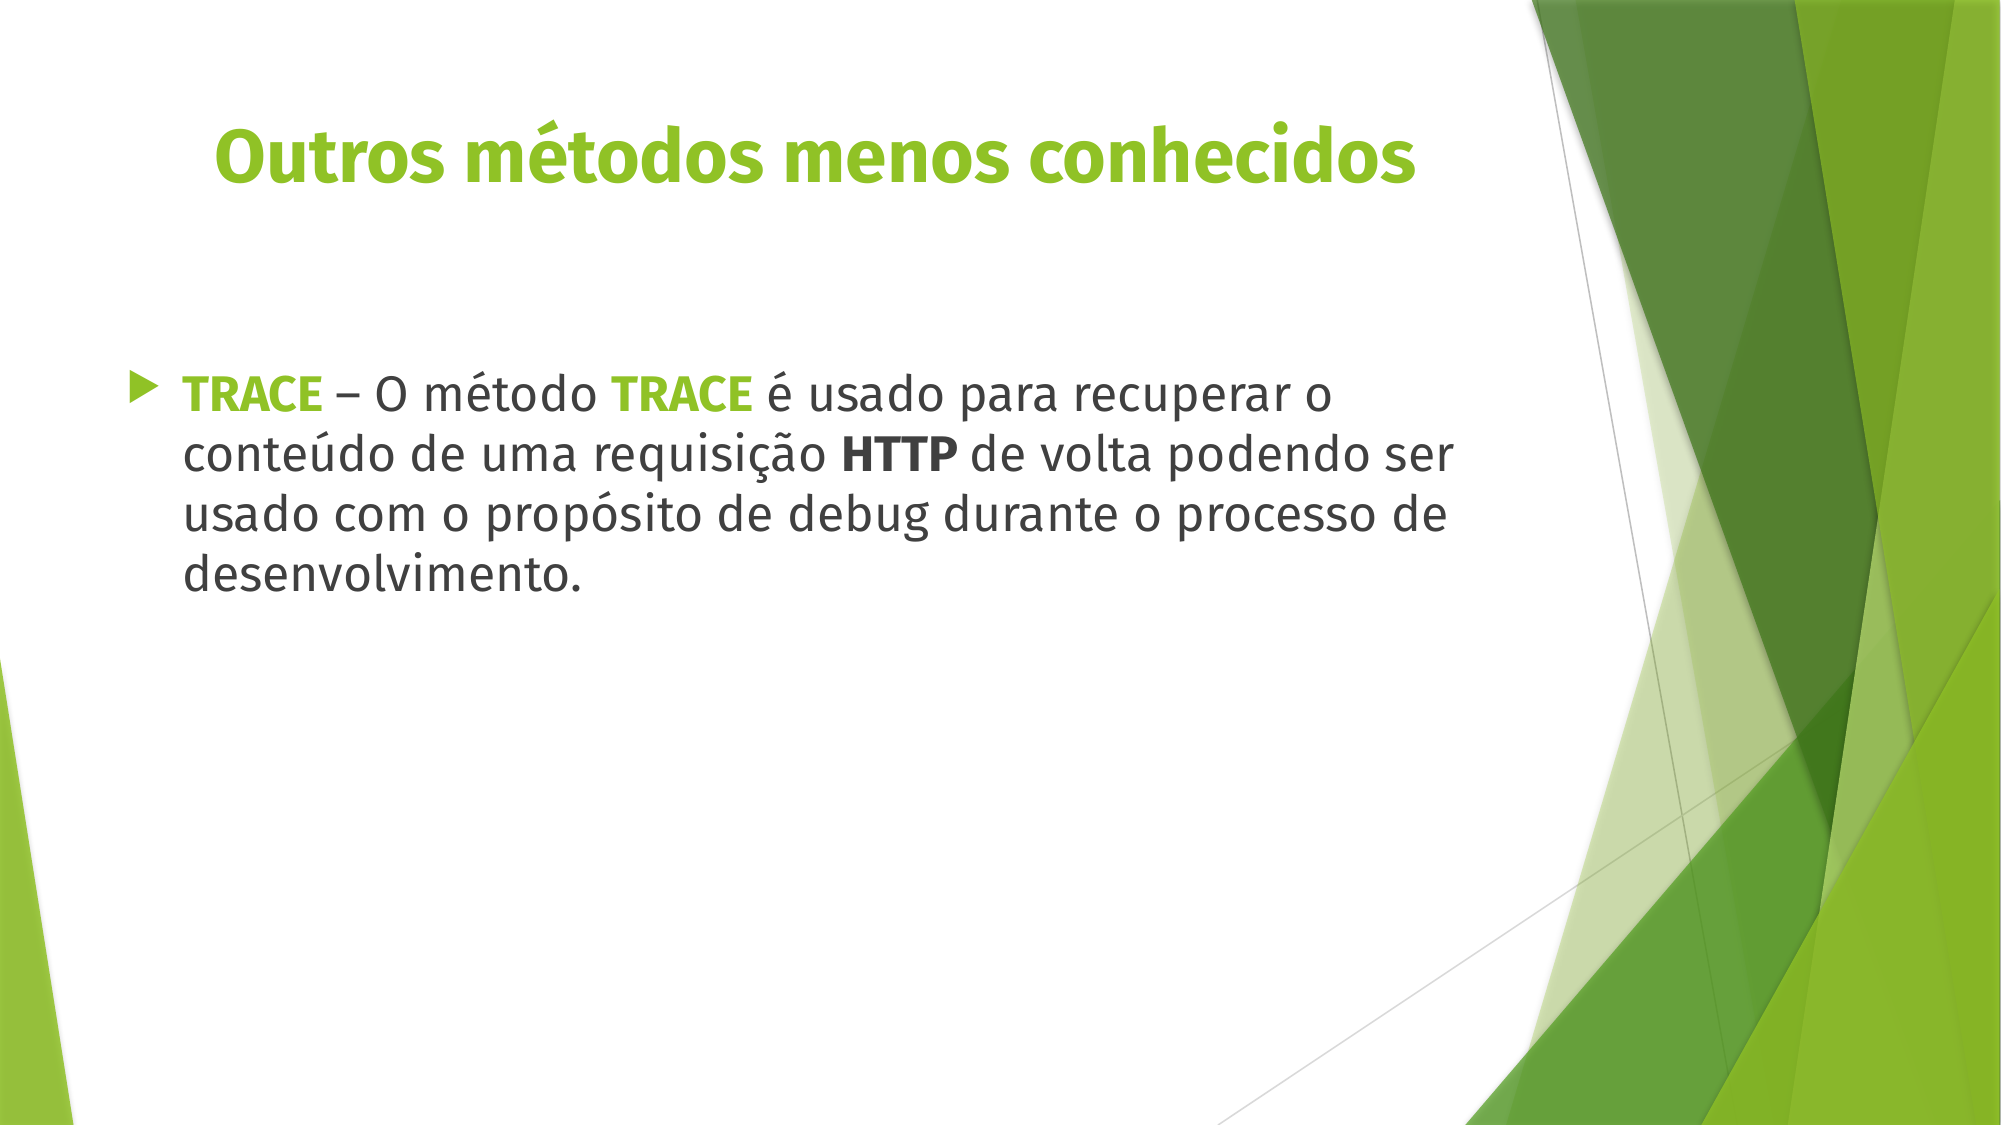

# Outros métodos menos conhecidos
TRACE – O método TRACE é usado para recuperar o conteúdo de uma requisição HTTP de volta podendo ser usado com o propósito de debug durante o processo de desenvolvimento.